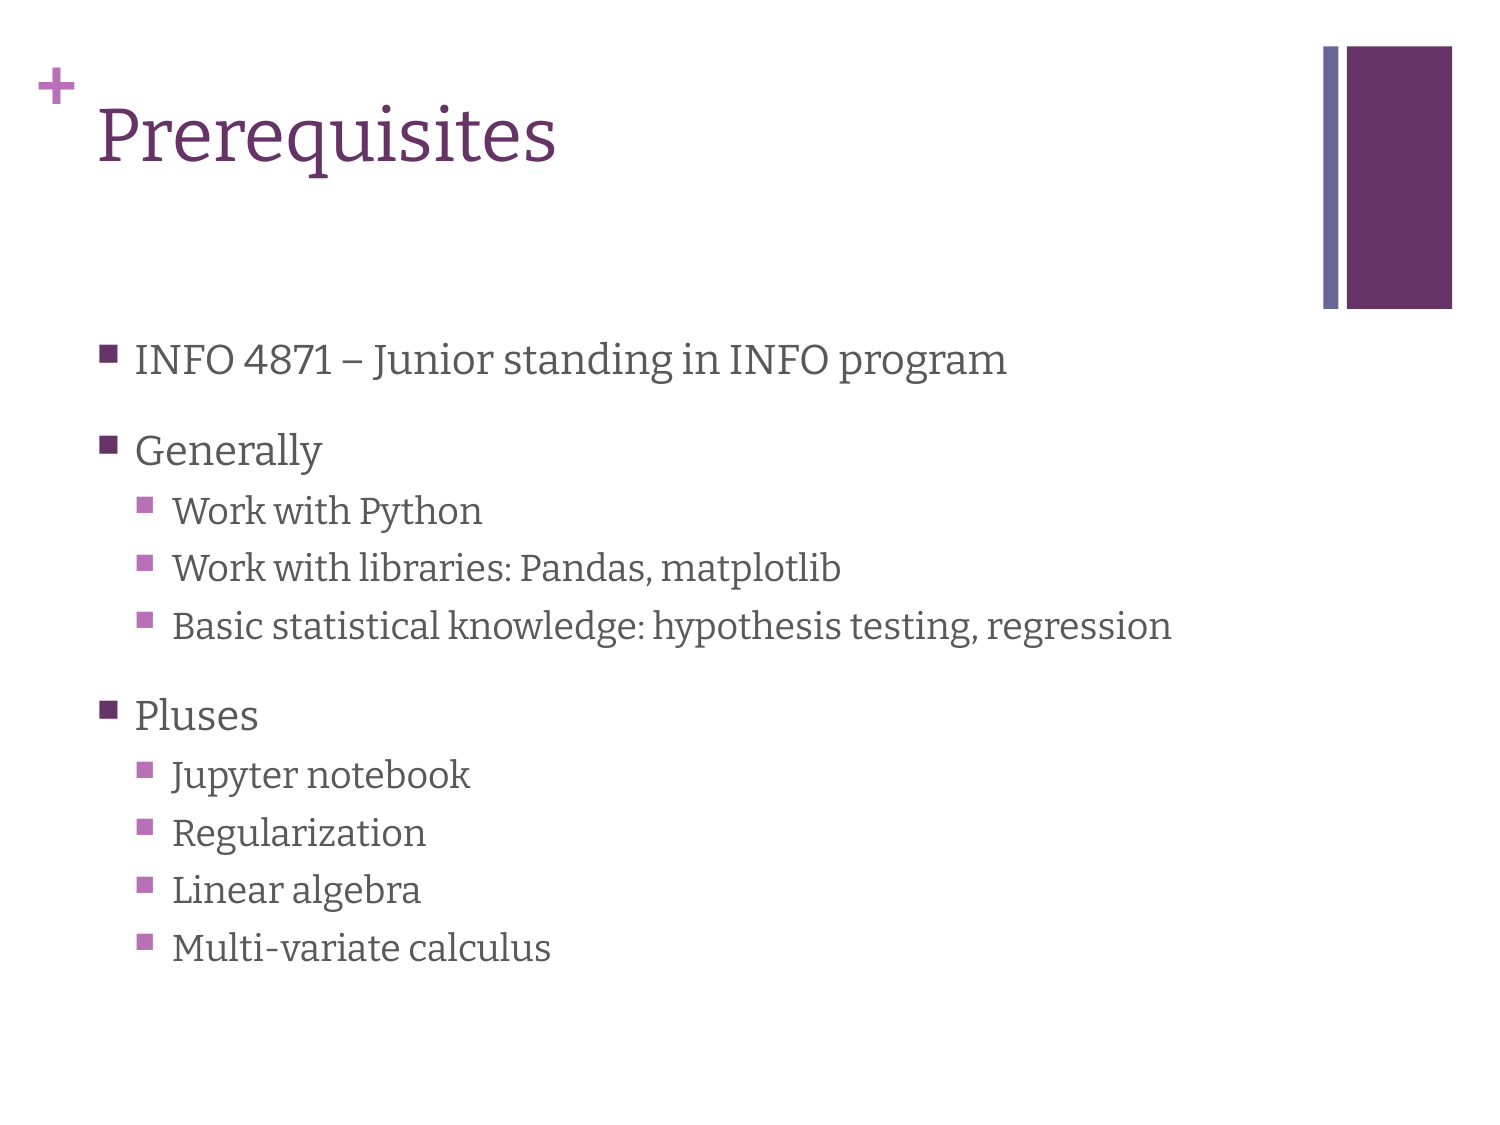

# Prerequisites
INFO 4871 – Junior standing in INFO program
Generally
Work with Python
Work with libraries: Pandas, matplotlib
Basic statistical knowledge: hypothesis testing, regression
Pluses
Jupyter notebook
Regularization
Linear algebra
Multi-variate calculus